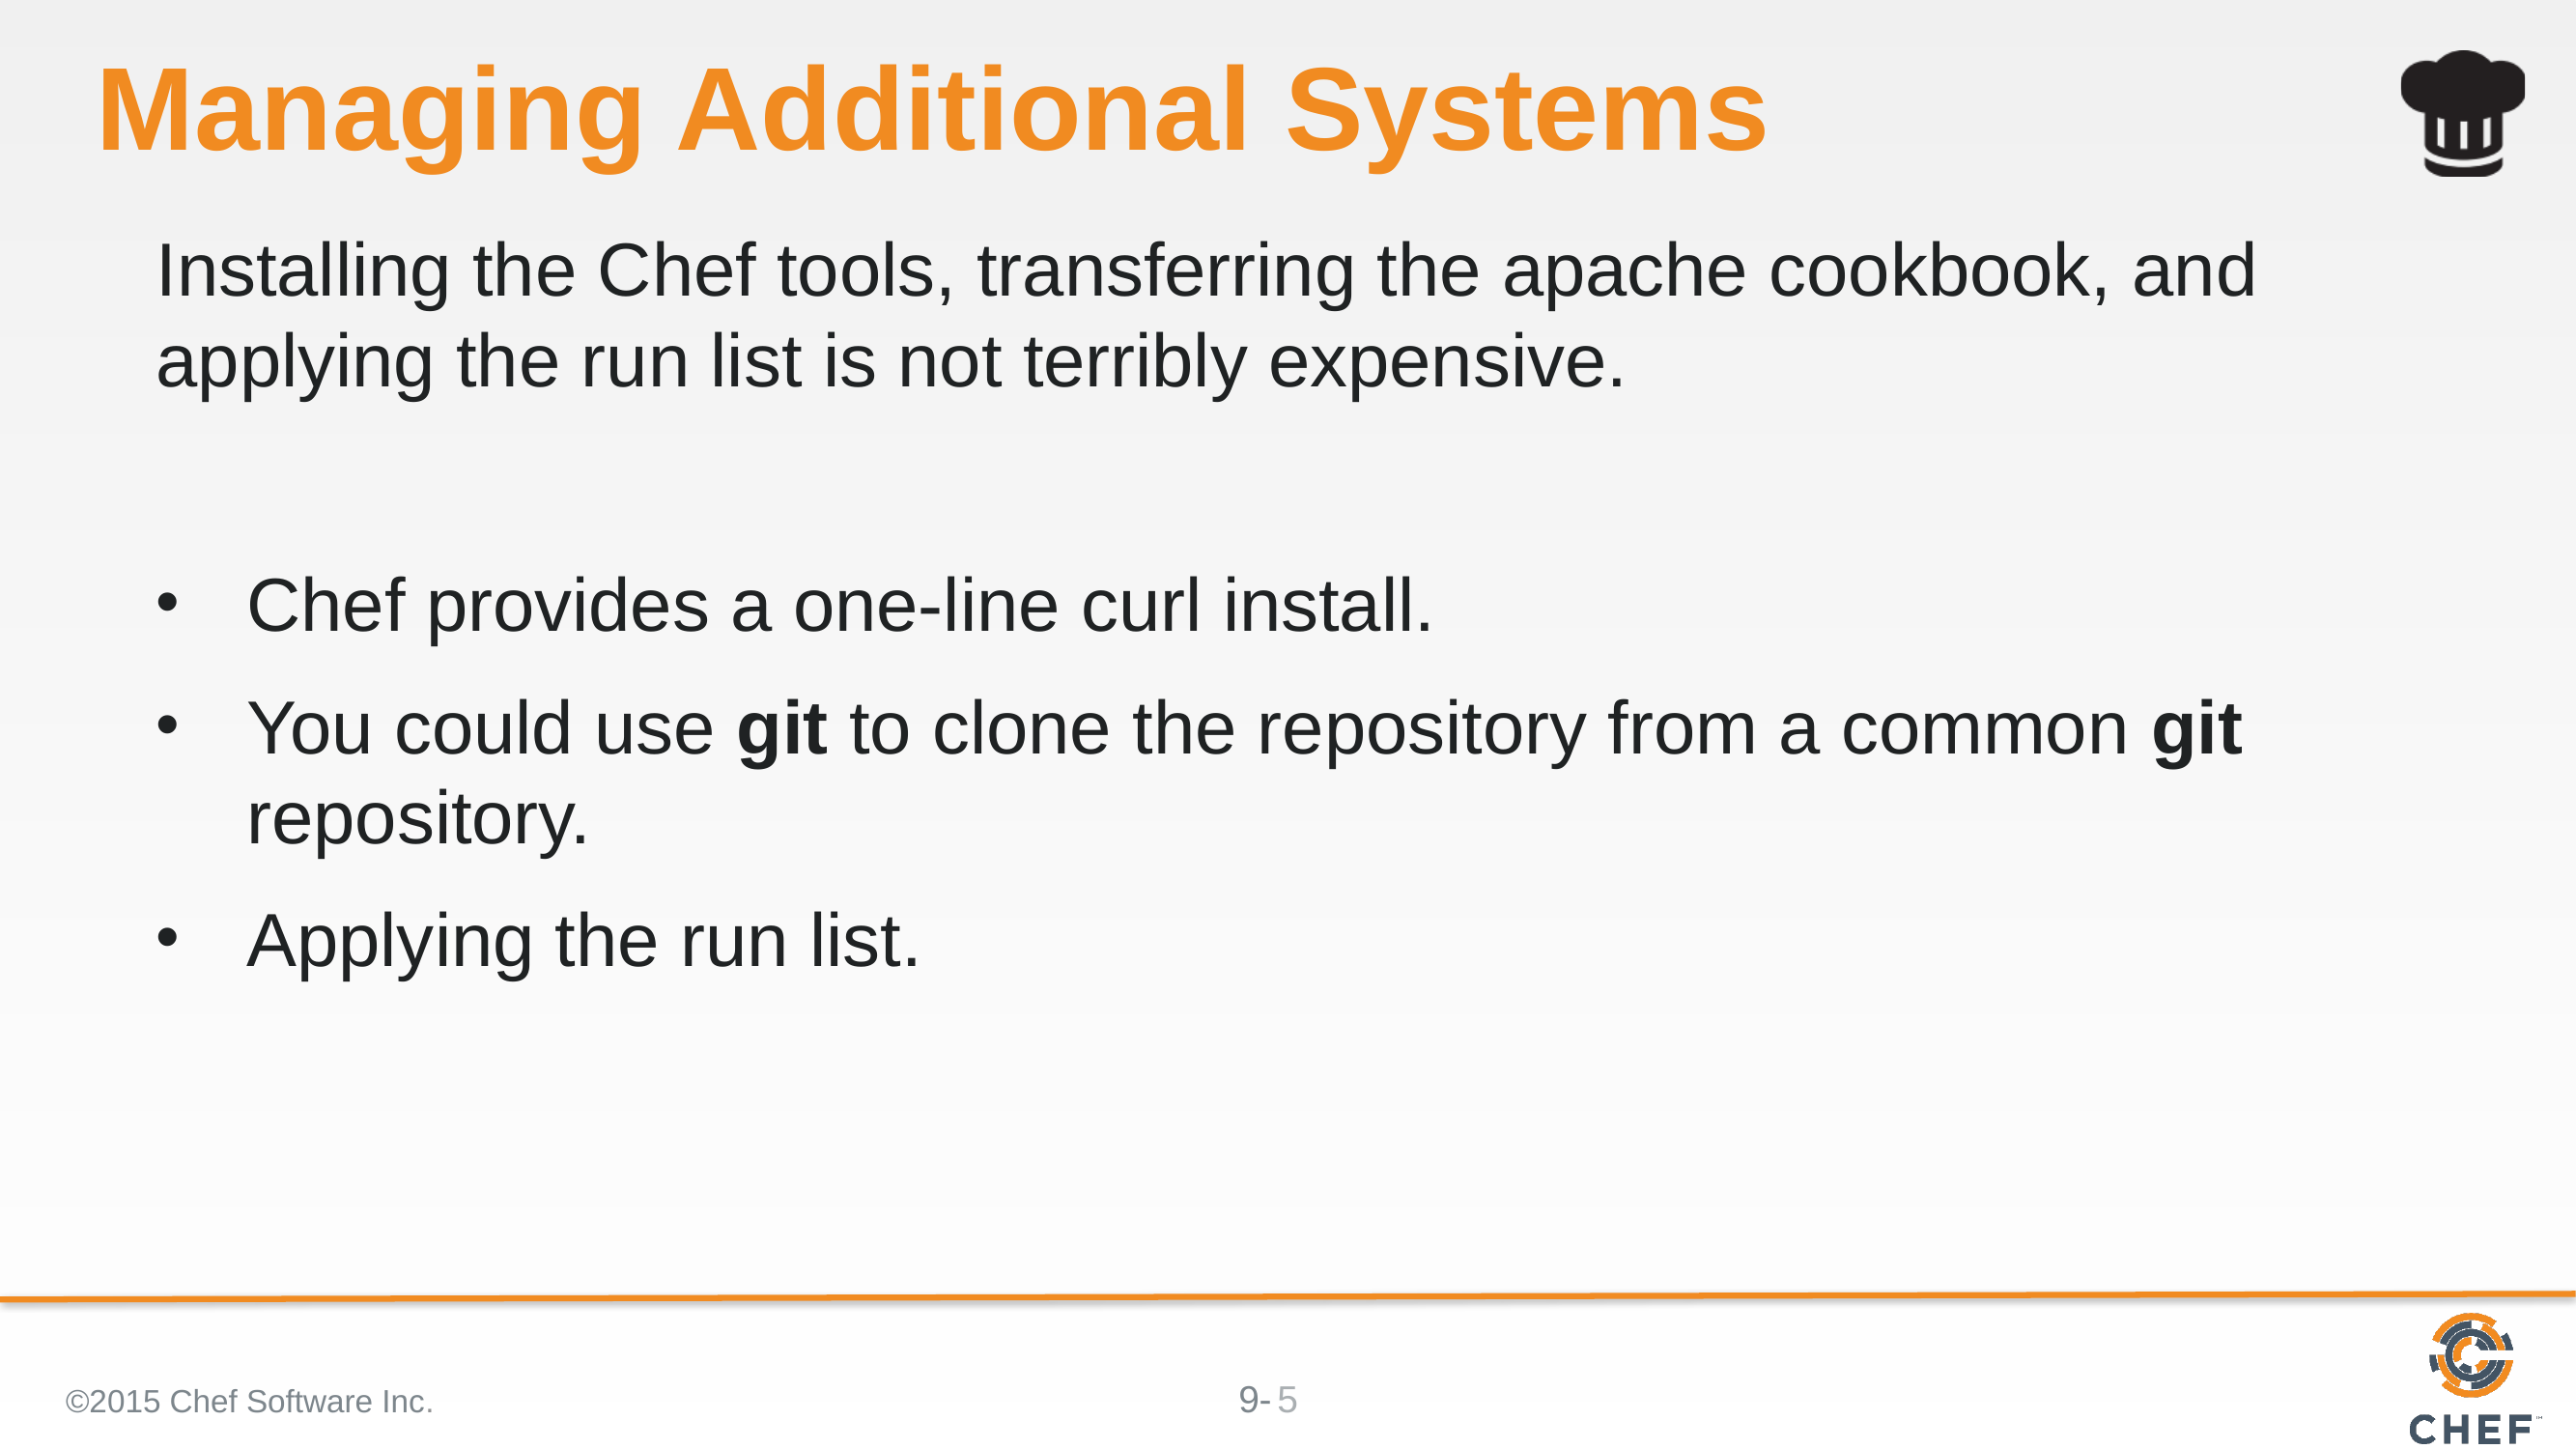

# Managing Additional Systems
Installing the Chef tools, transferring the apache cookbook, and applying the run list is not terribly expensive.

Chef provides a one-line curl install.
You could use git to clone the repository from a common git repository.
Applying the run list.
©2015 Chef Software Inc.
5